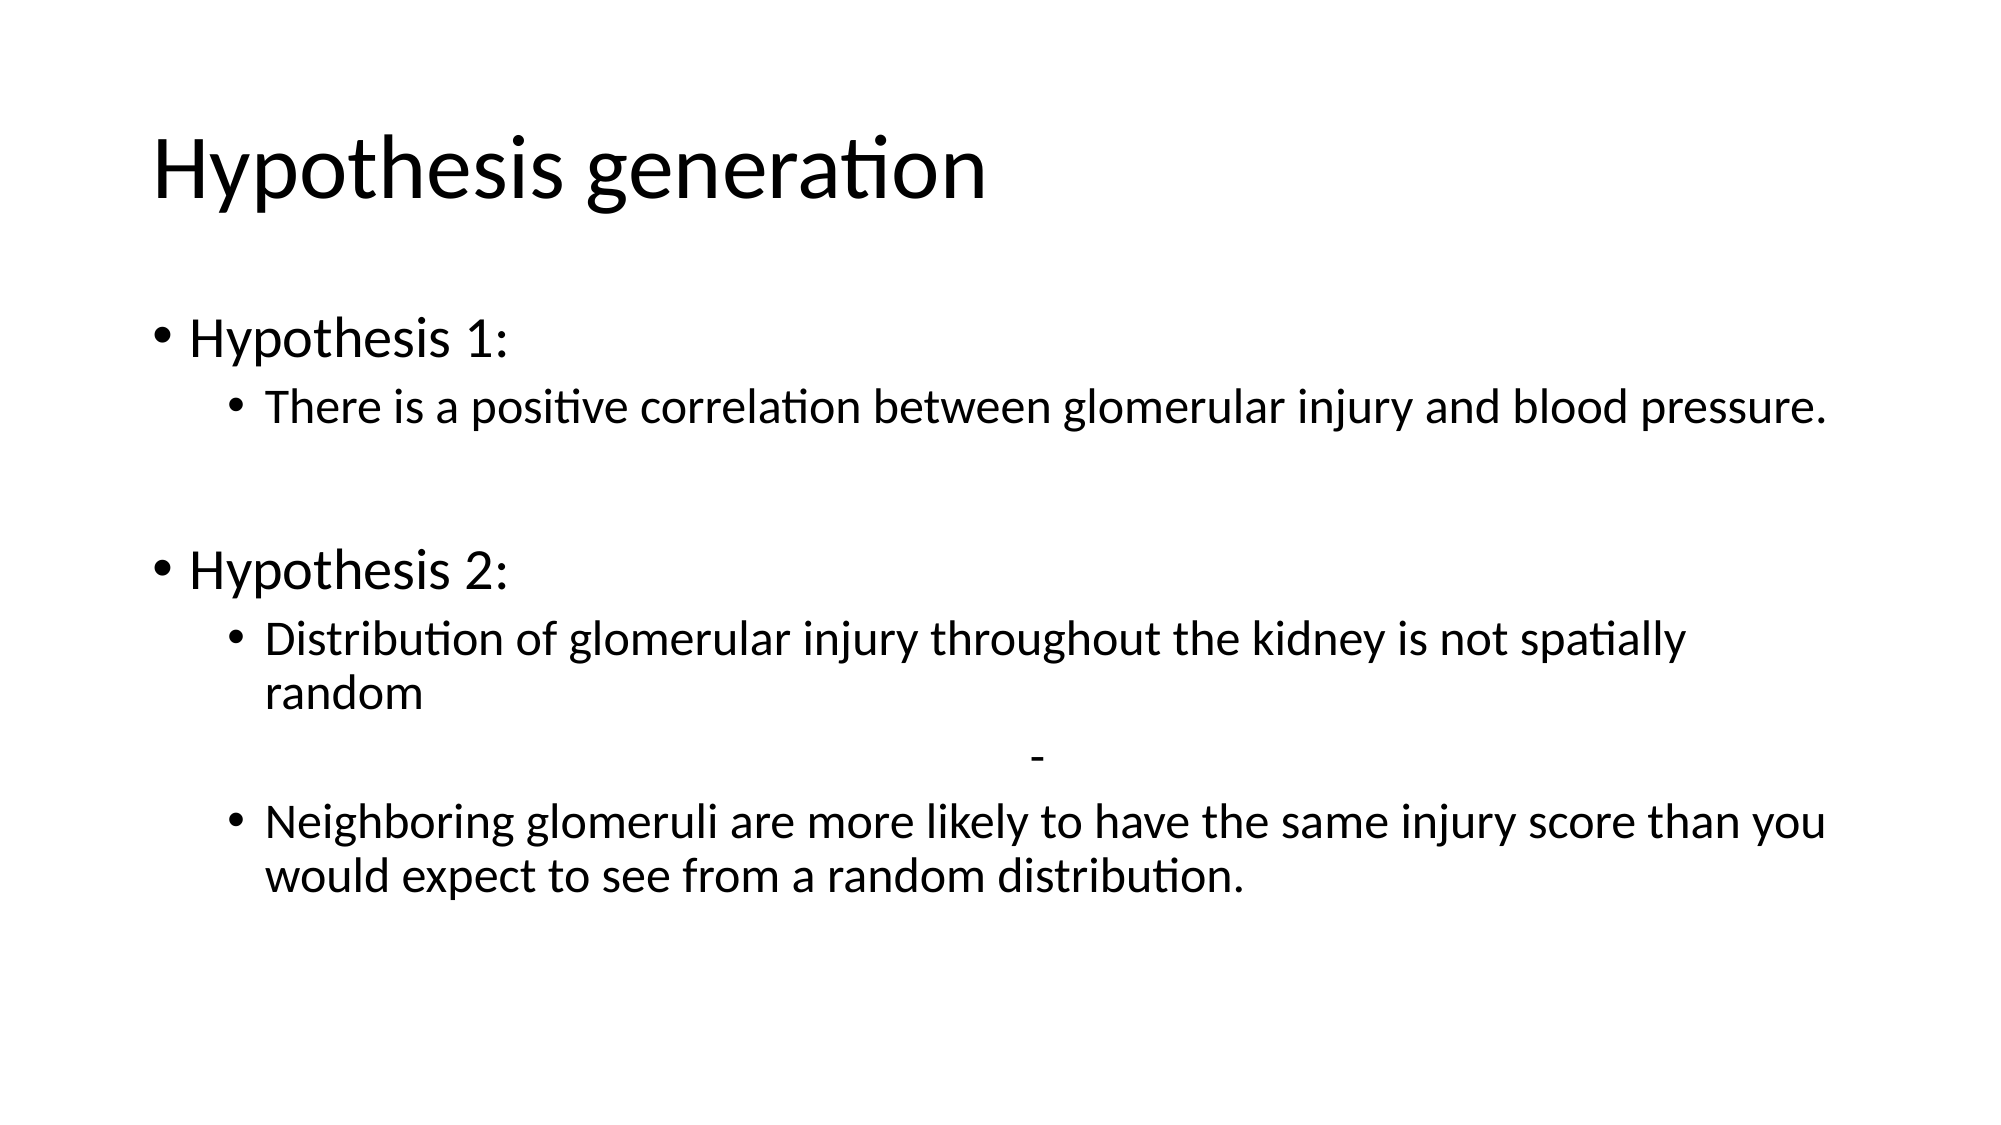

# Hypothesis generation
Hypothesis 1:
There is a positive correlation between glomerular injury and blood pressure.

Hypothesis 2:
Distribution of glomerular injury throughout the kidney is not spatially random
-
Neighboring glomeruli are more likely to have the same injury score than you would expect to see from a random distribution.